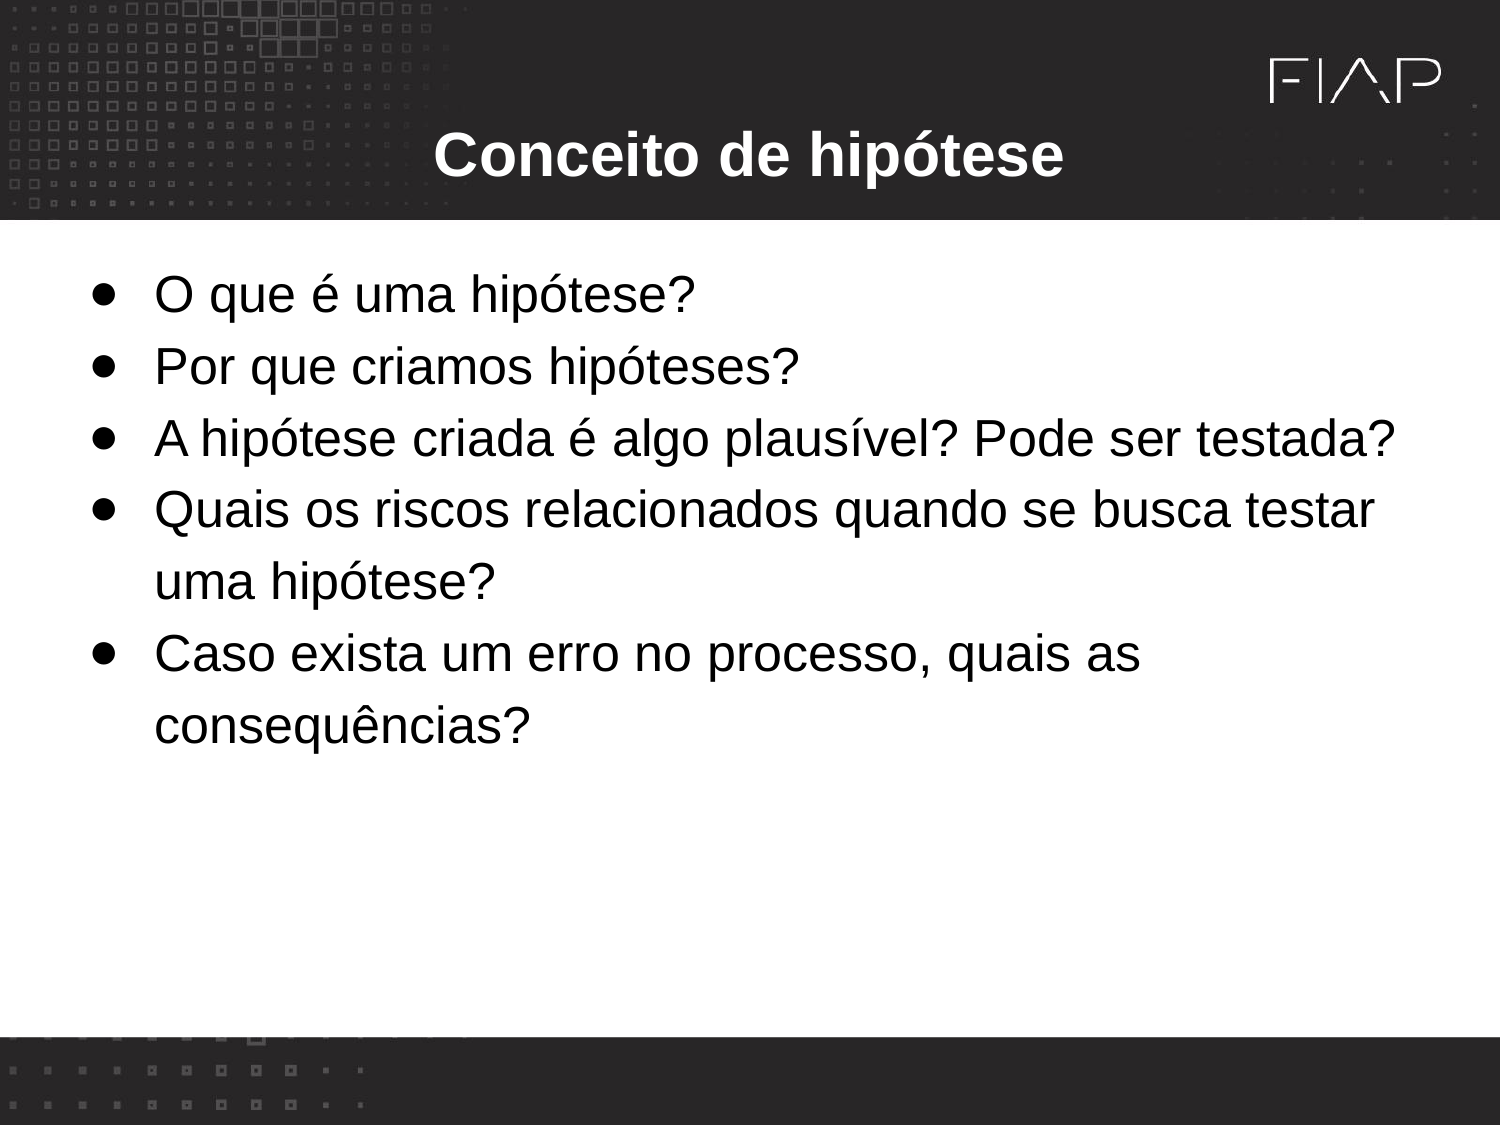

Conceito de hipótese
O que é uma hipótese?
Por que criamos hipóteses?
A hipótese criada é algo plausível? Pode ser testada?
Quais os riscos relacionados quando se busca testar uma hipótese?
Caso exista um erro no processo, quais as consequências?